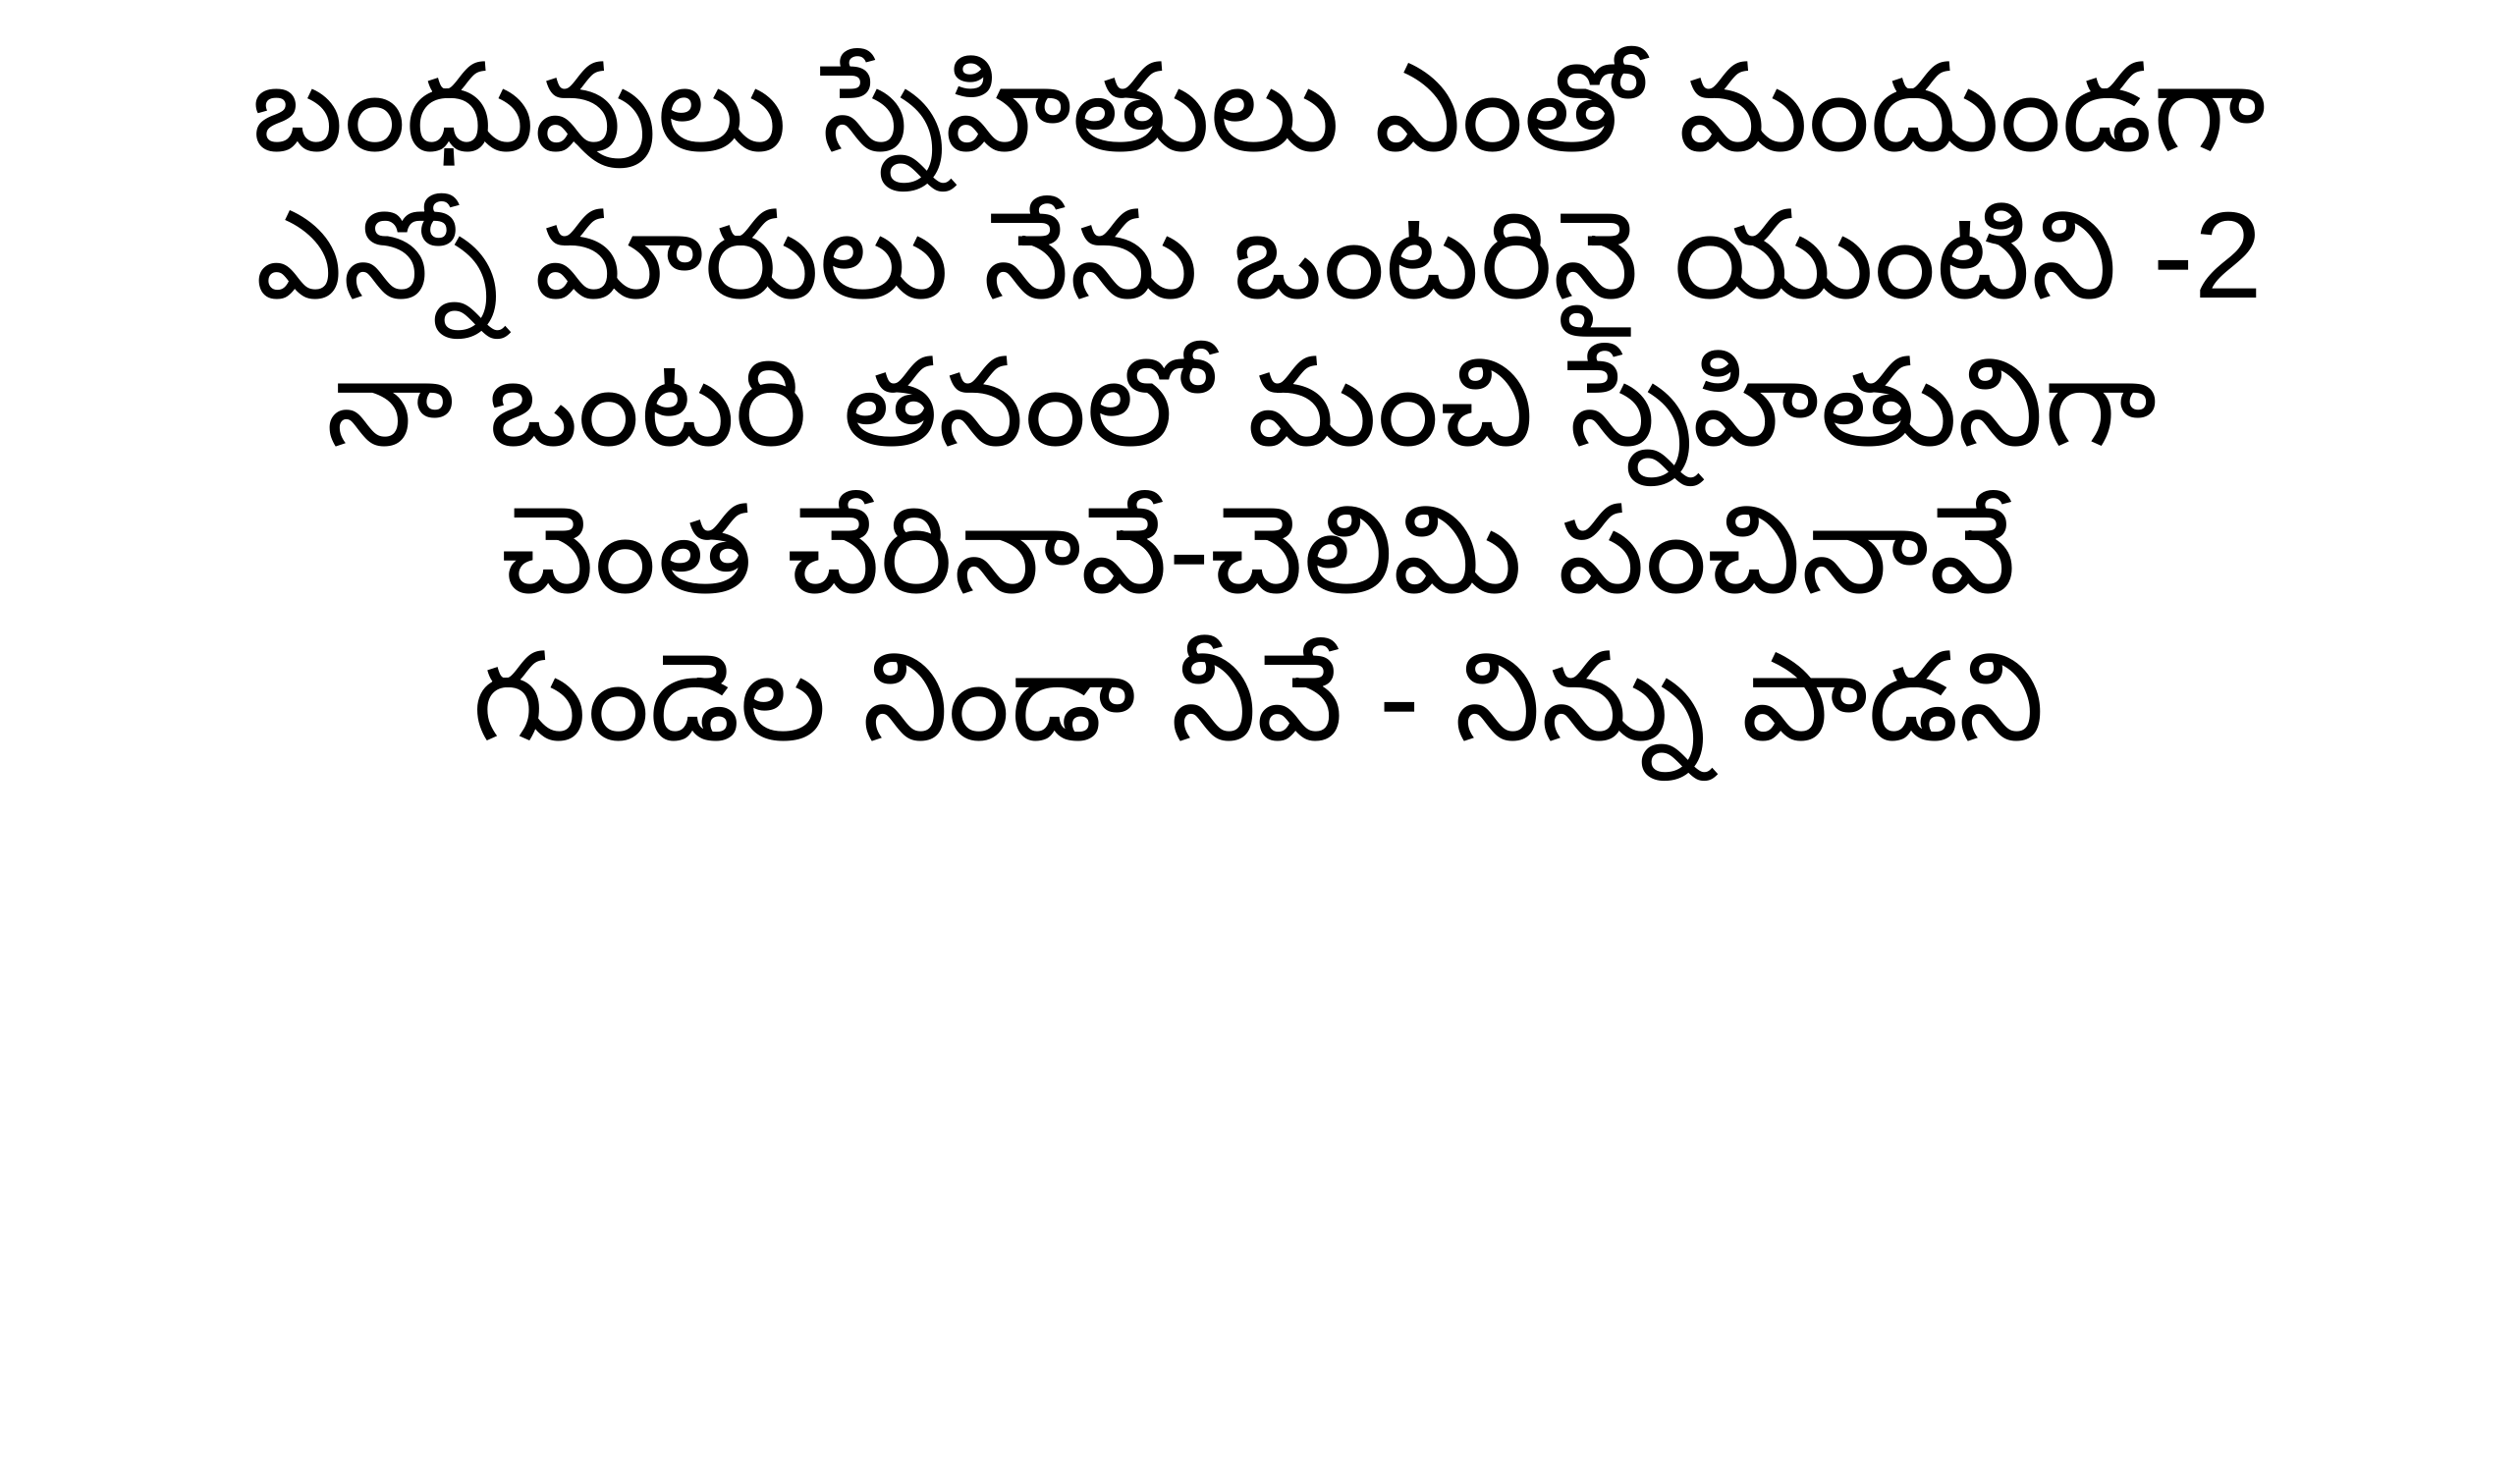

బంధువులు స్నేహితులు ఎంతో మందుండగా
ఎన్నో మారులు నేను ఒంటరినై యుంటిని -2
నా ఒంటరి తనంలో మంచి స్నేహితునిగా
చెంత చేరినావే-చెలిమి పంచినావే
గుండెల నిండా నీవే - నిన్ను పాడని